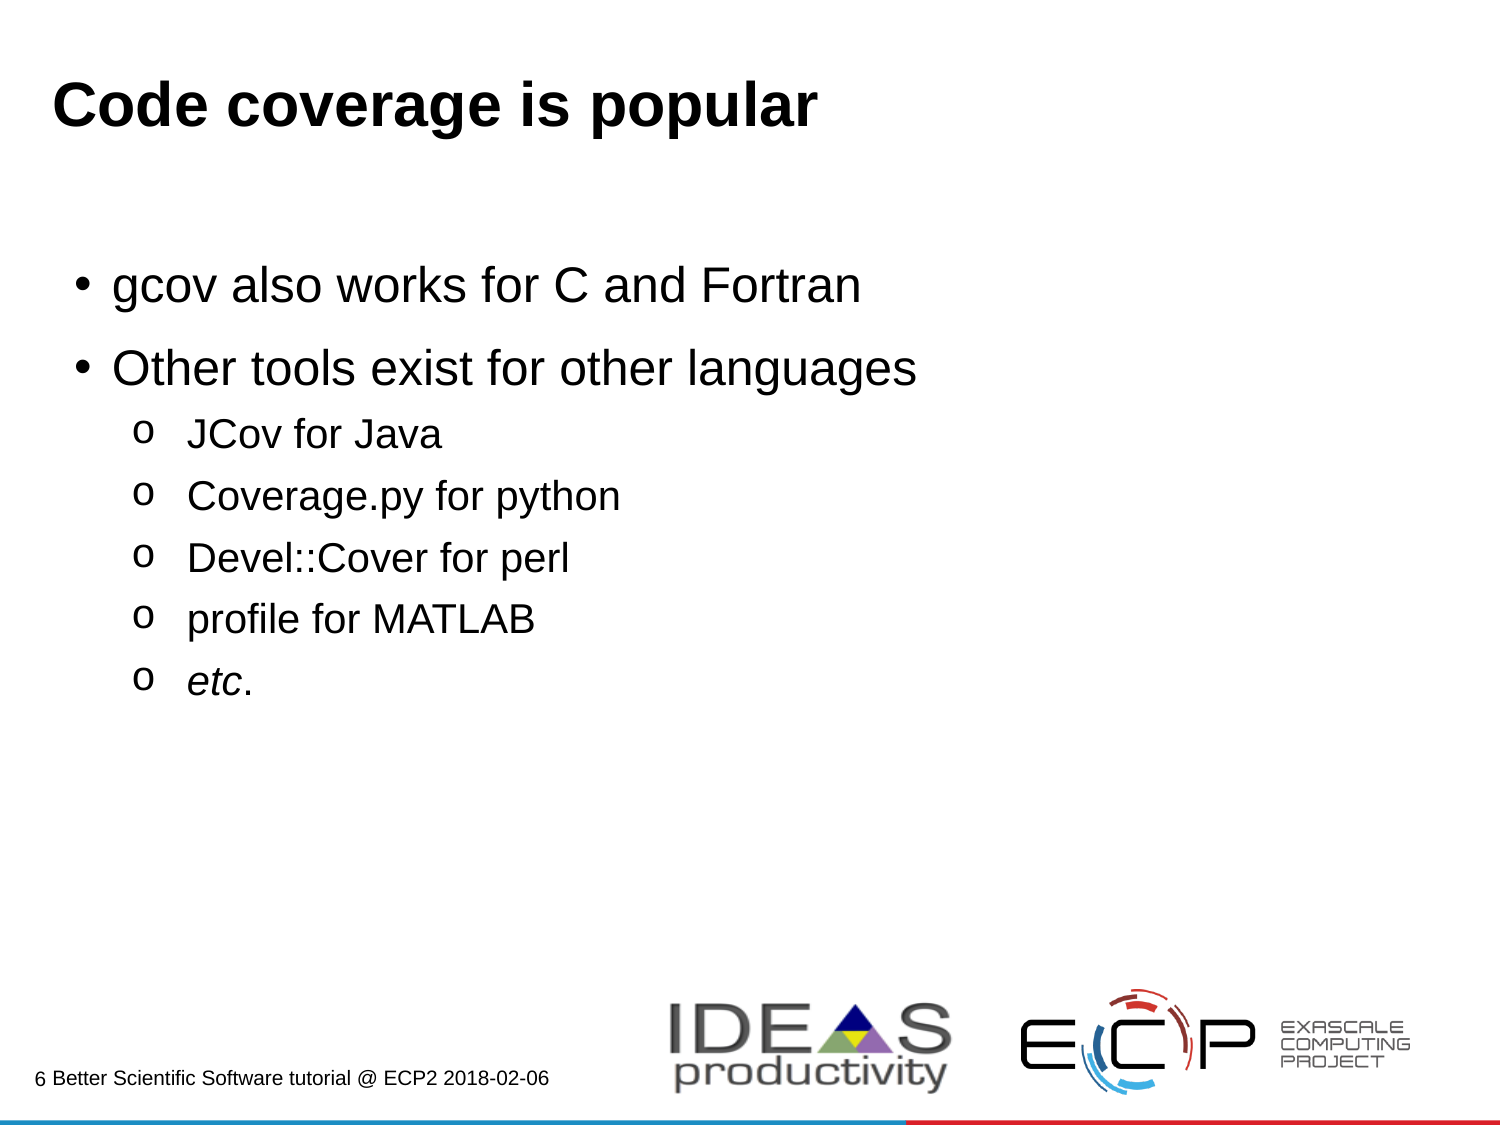

# Code coverage is popular
gcov also works for C and Fortran
Other tools exist for other languages
JCov for Java
Coverage.py for python
Devel::Cover for perl
profile for MATLAB
etc.
6